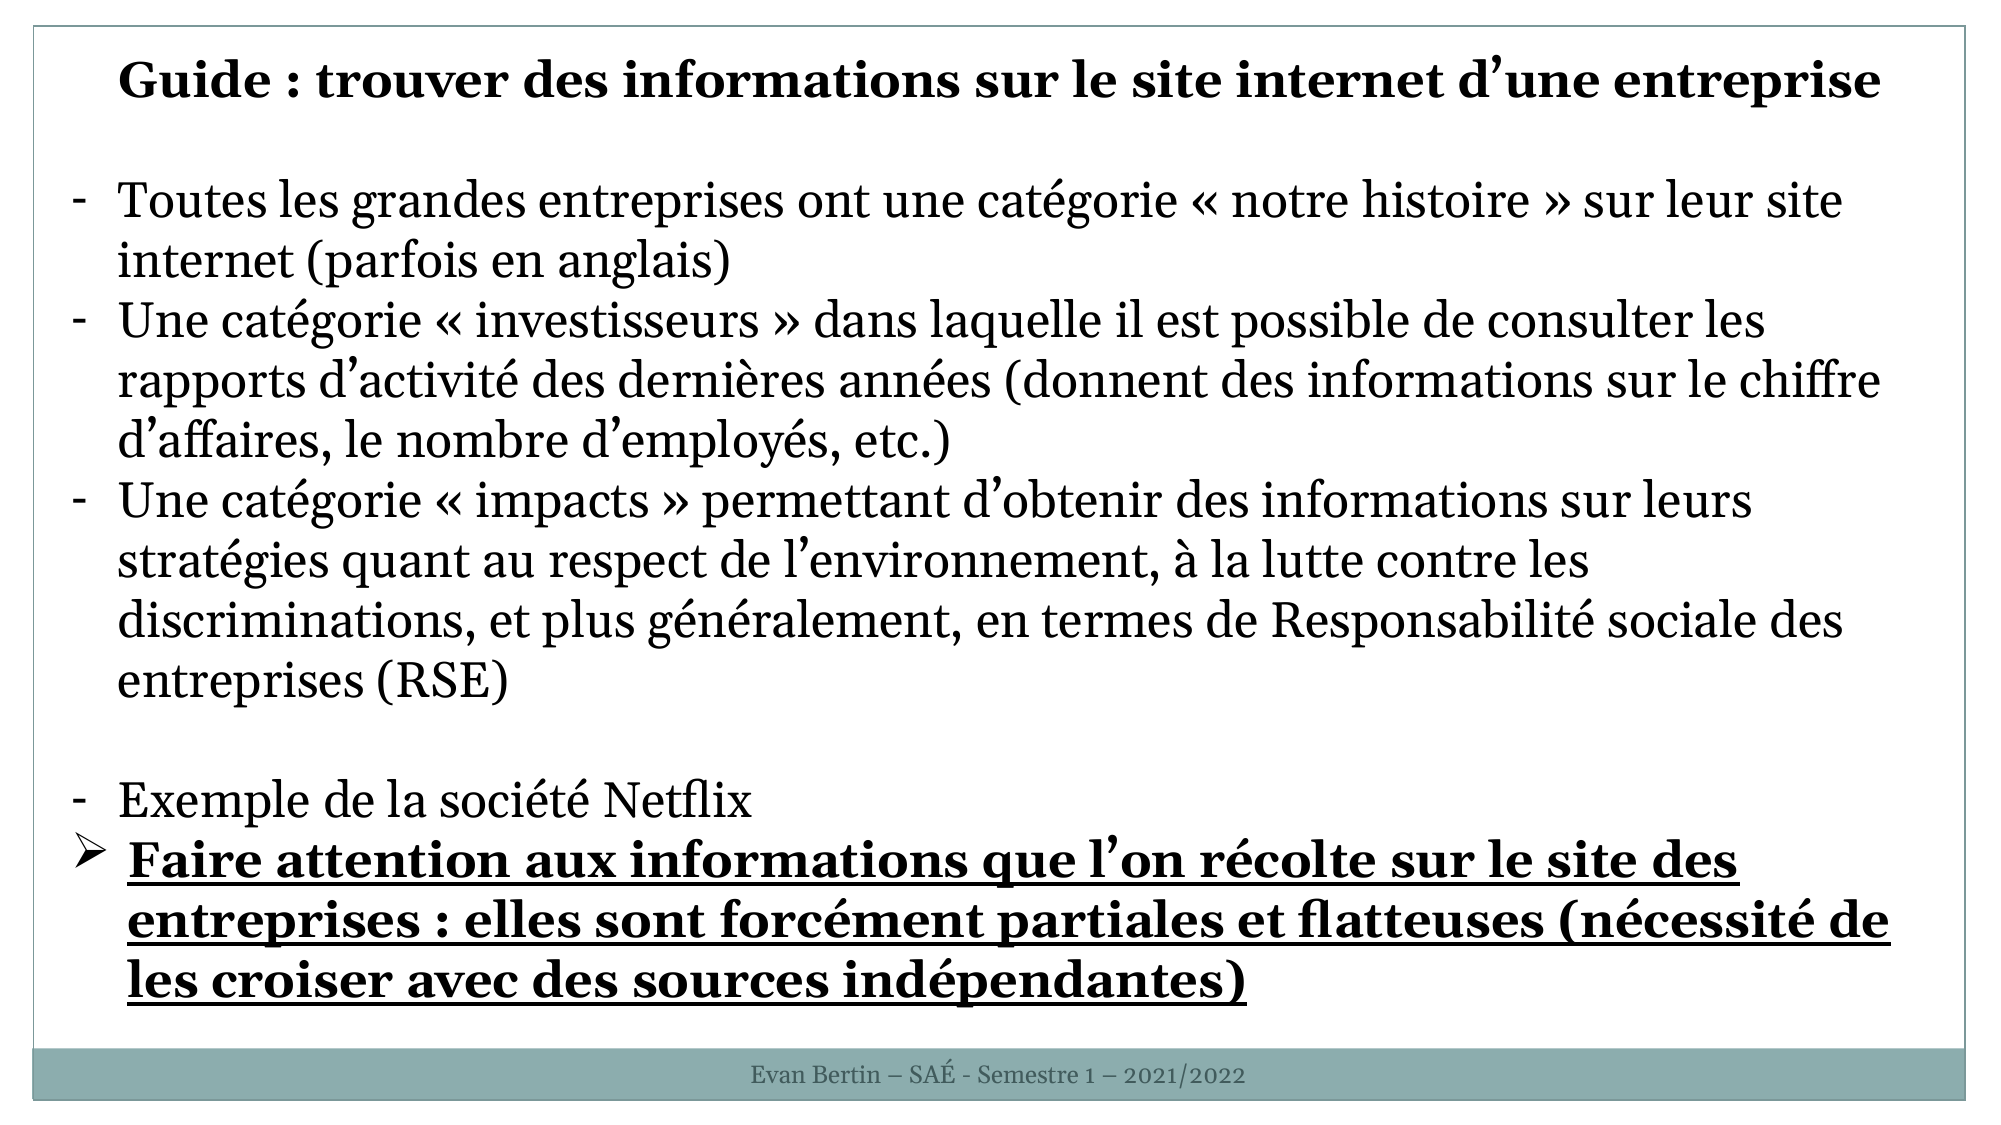

Guide : trouver des informations sur le site internet d’une entreprise

Toutes les grandes entreprises ont une catégorie « notre histoire » sur leur site internet (parfois en anglais)
Une catégorie « investisseurs » dans laquelle il est possible de consulter les rapports d’activité des dernières années (donnent des informations sur le chiffre d’affaires, le nombre d’employés, etc.)
Une catégorie « impacts » permettant d’obtenir des informations sur leurs stratégies quant au respect de l’environnement, à la lutte contre les discriminations, et plus généralement, en termes de Responsabilité sociale des entreprises (RSE)

Exemple de la société Netflix
Faire attention aux informations que l’on récolte sur le site des entreprises : elles sont forcément partiales et flatteuses (nécessité de les croiser avec des sources indépendantes)

Evan Bertin – SAÉ - Semestre 1 – 2021/2022